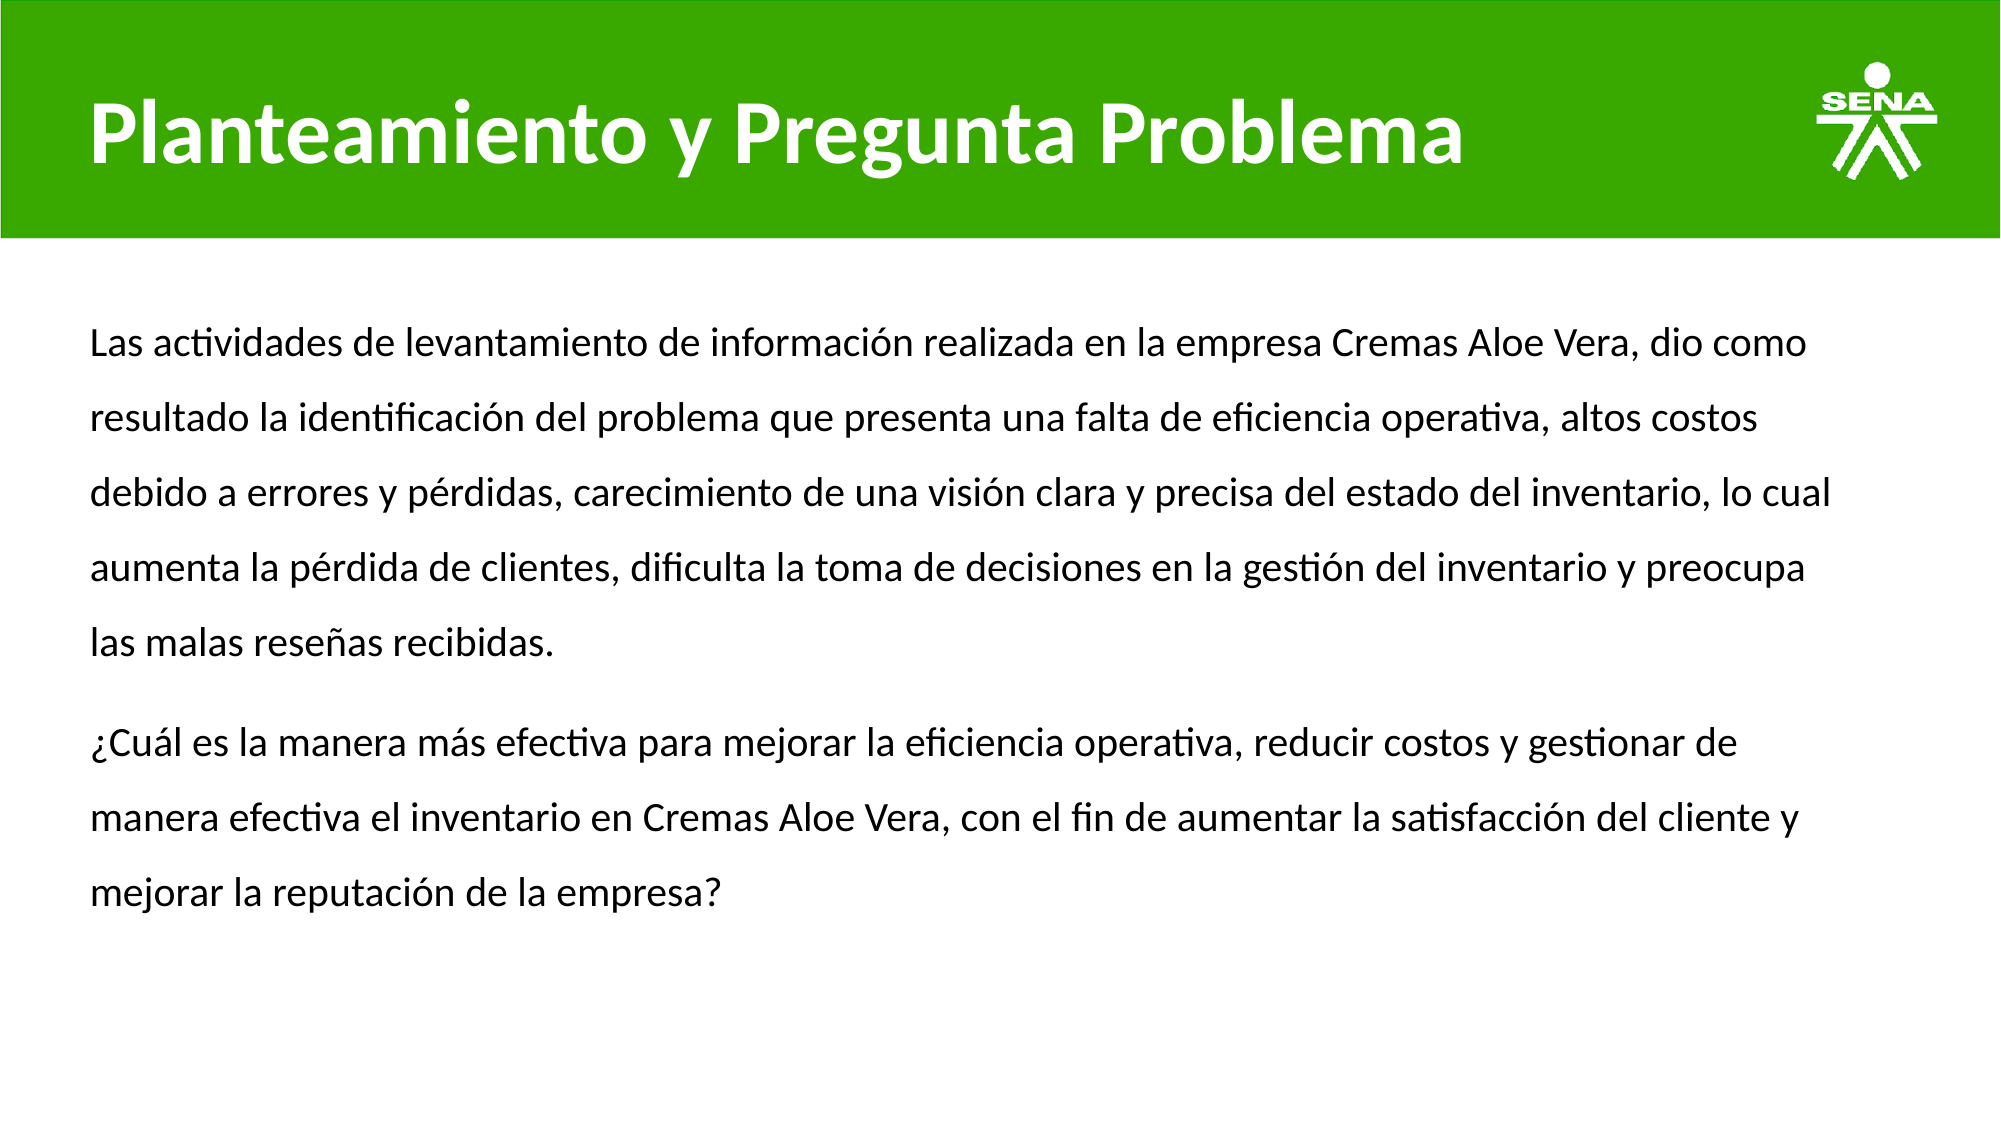

# Planteamiento y Pregunta Problema
Las actividades de levantamiento de información realizada en la empresa Cremas Aloe Vera, dio como resultado la identificación del problema que presenta una falta de eficiencia operativa, altos costos debido a errores y pérdidas, carecimiento de una visión clara y precisa del estado del inventario, lo cual aumenta la pérdida de clientes, dificulta la toma de decisiones en la gestión del inventario y preocupa las malas reseñas recibidas.
¿Cuál es la manera más efectiva para mejorar la eficiencia operativa, reducir costos y gestionar de manera efectiva el inventario en Cremas Aloe Vera, con el fin de aumentar la satisfacción del cliente y mejorar la reputación de la empresa?